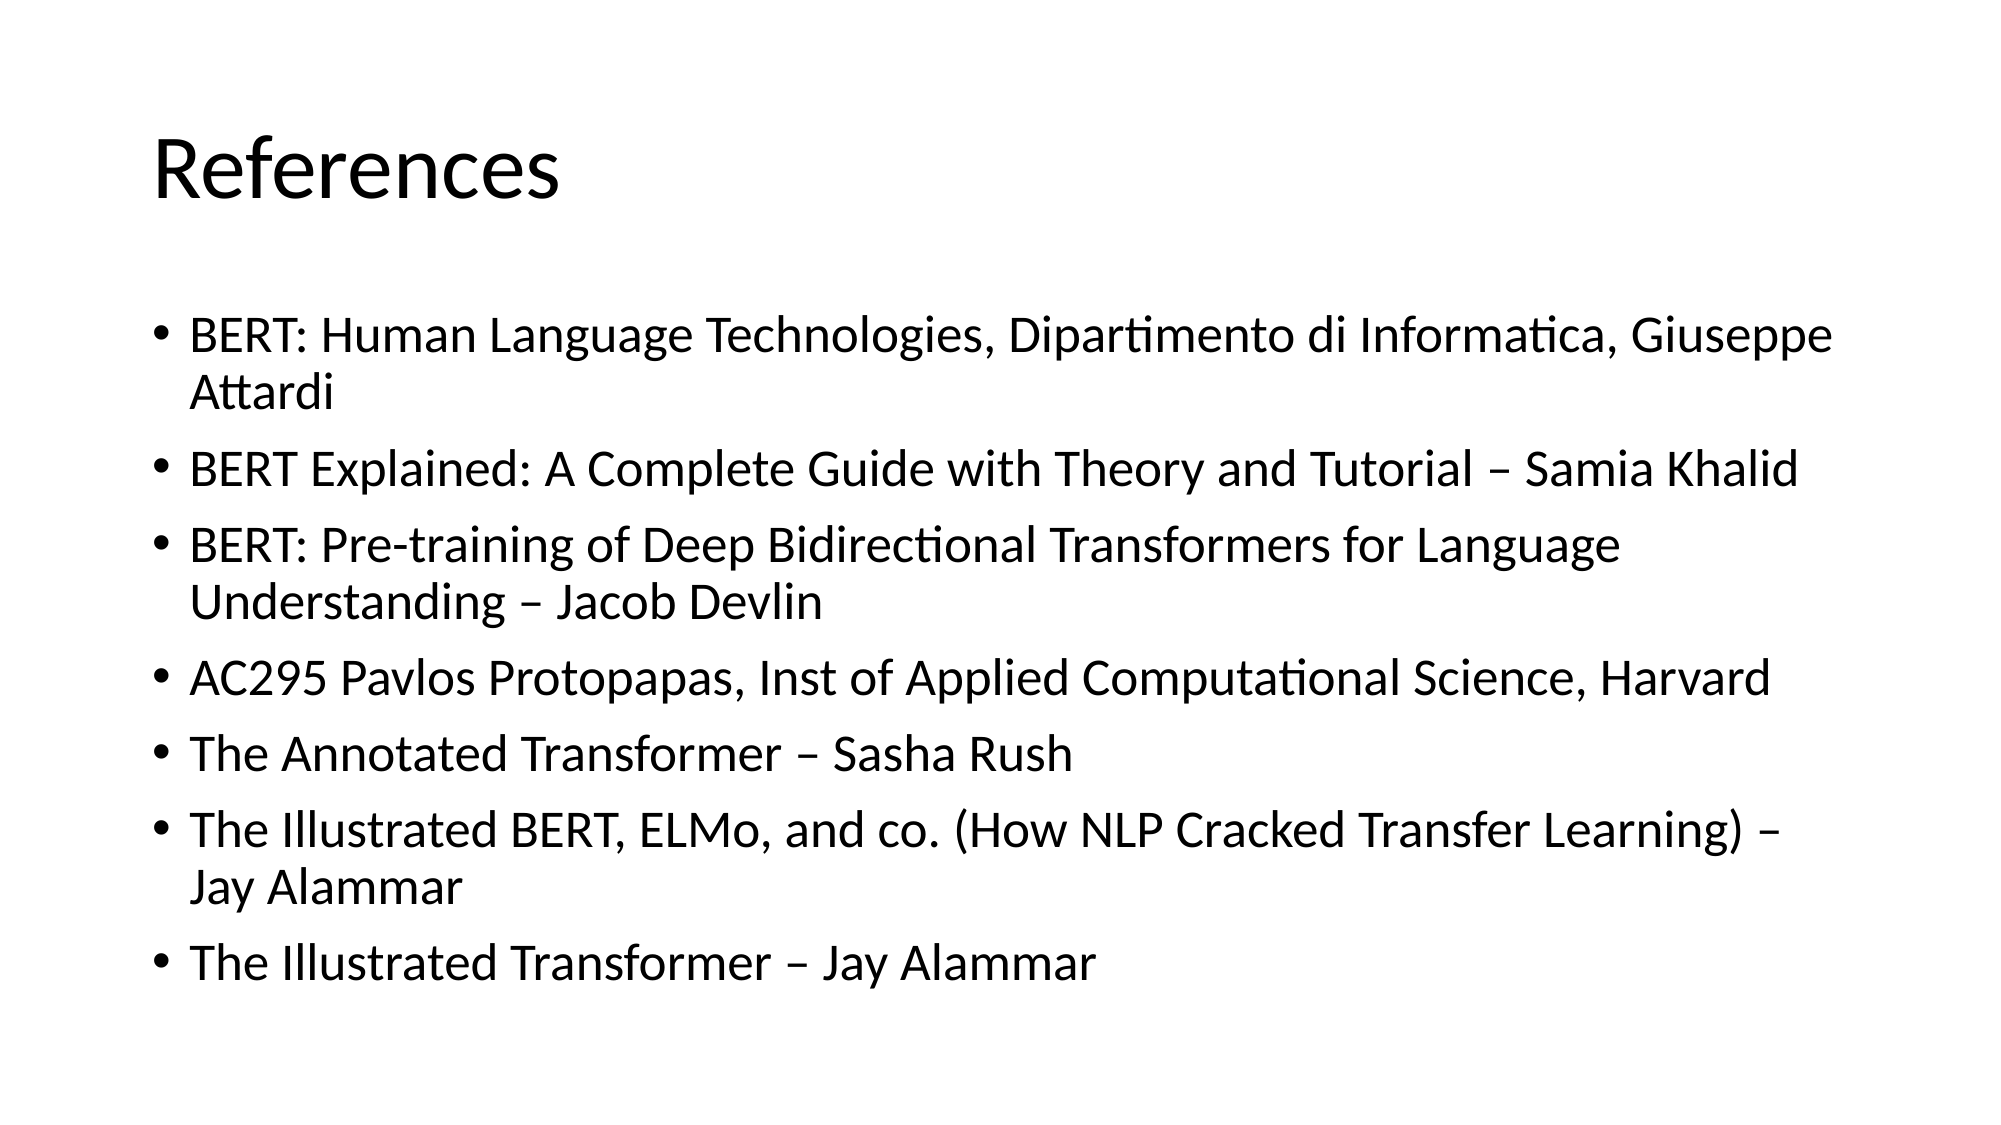

# References
BERT: Human Language Technologies, Dipartimento di Informatica, Giuseppe Attardi
BERT Explained: A Complete Guide with Theory and Tutorial – Samia Khalid
BERT: Pre-training of Deep Bidirectional Transformers for Language Understanding – Jacob Devlin
AC295 Pavlos Protopapas, Inst of Applied Computational Science, Harvard
The Annotated Transformer – Sasha Rush
The Illustrated BERT, ELMo, and co. (How NLP Cracked Transfer Learning) – Jay Alammar
The Illustrated Transformer – Jay Alammar